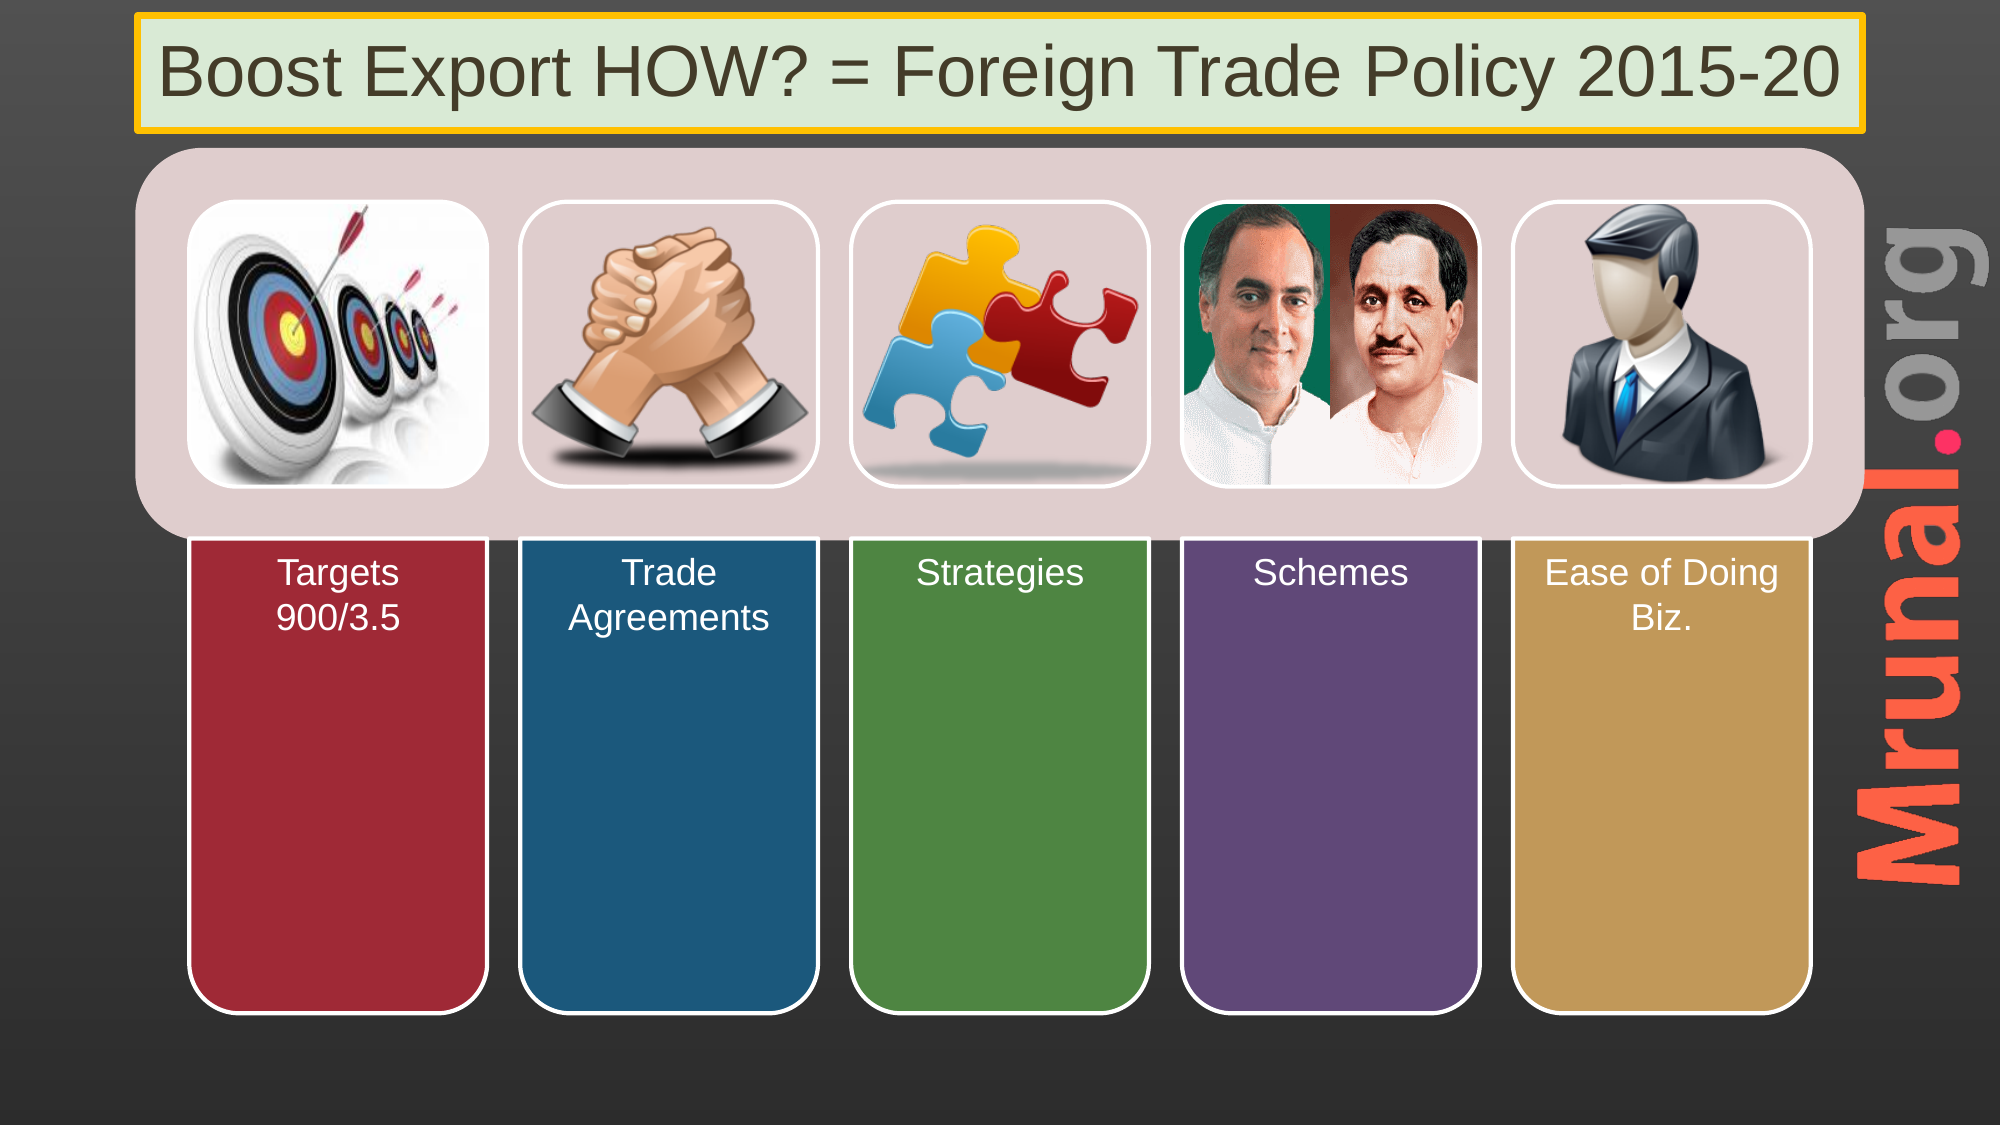

# Boost Export HOW? = Foreign Trade Policy 2015-20
Strategies
Schemes
Ease of Doing Biz.
Targets
900/3.5
Trade Agreements